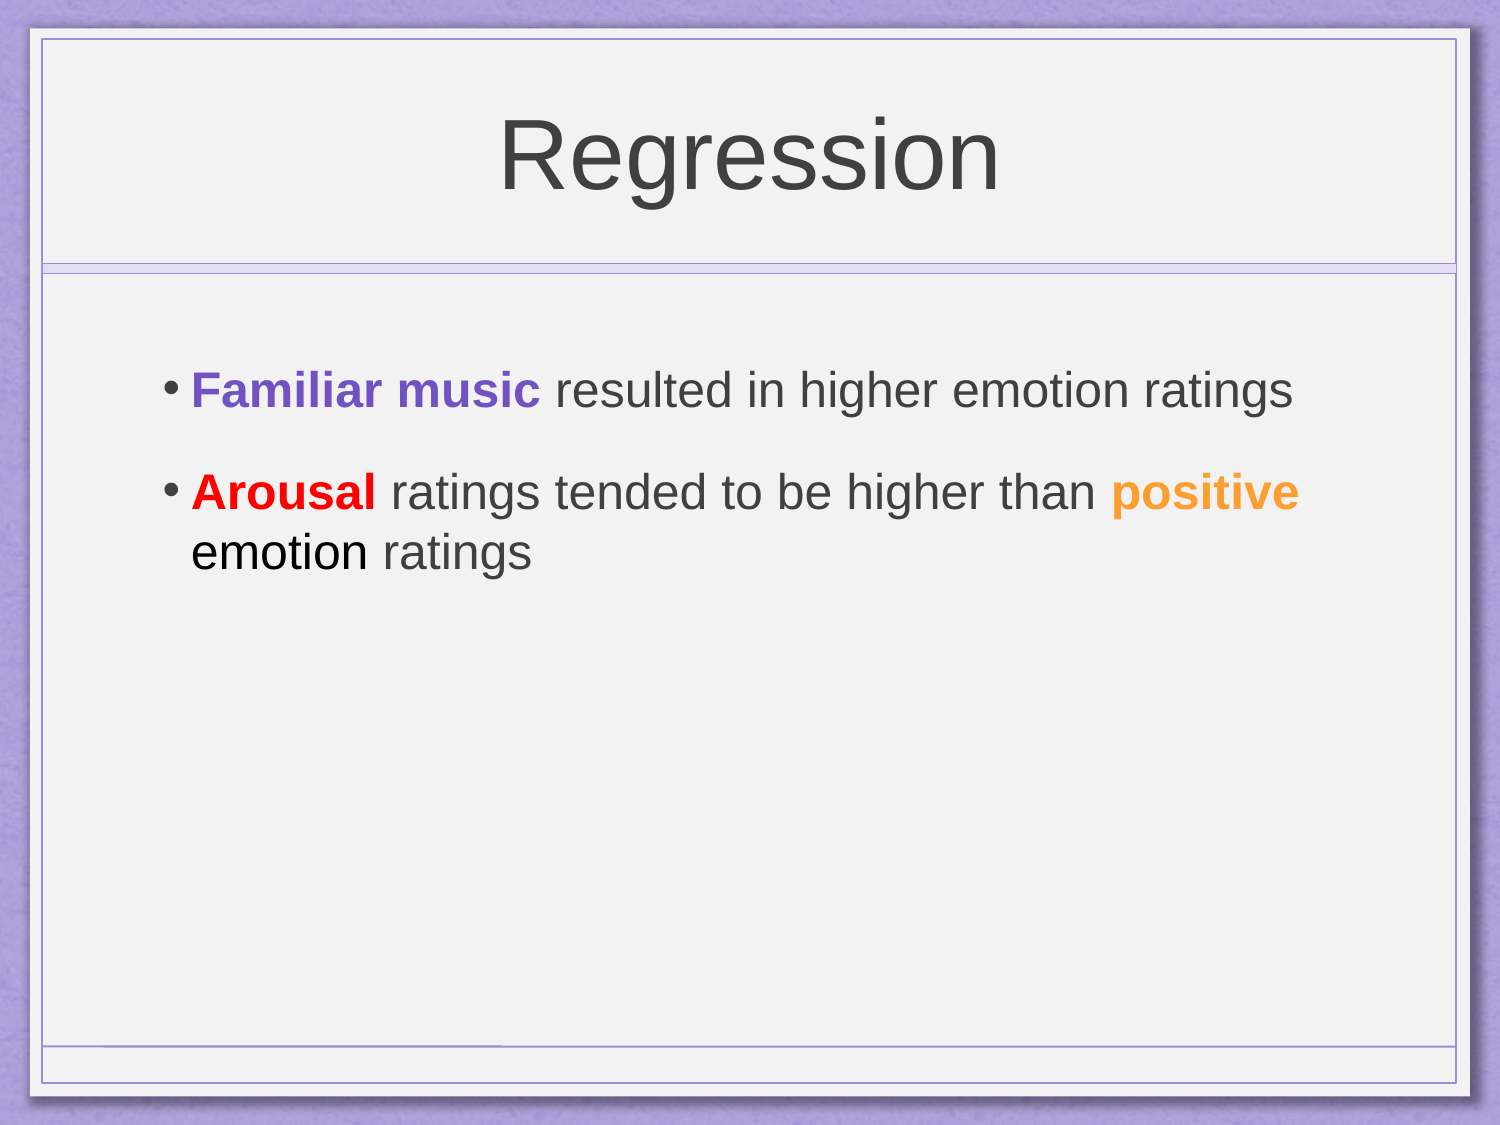

# Regression
Familiar music resulted in higher emotion ratings
Arousal ratings tended to be higher than positive emotion ratings